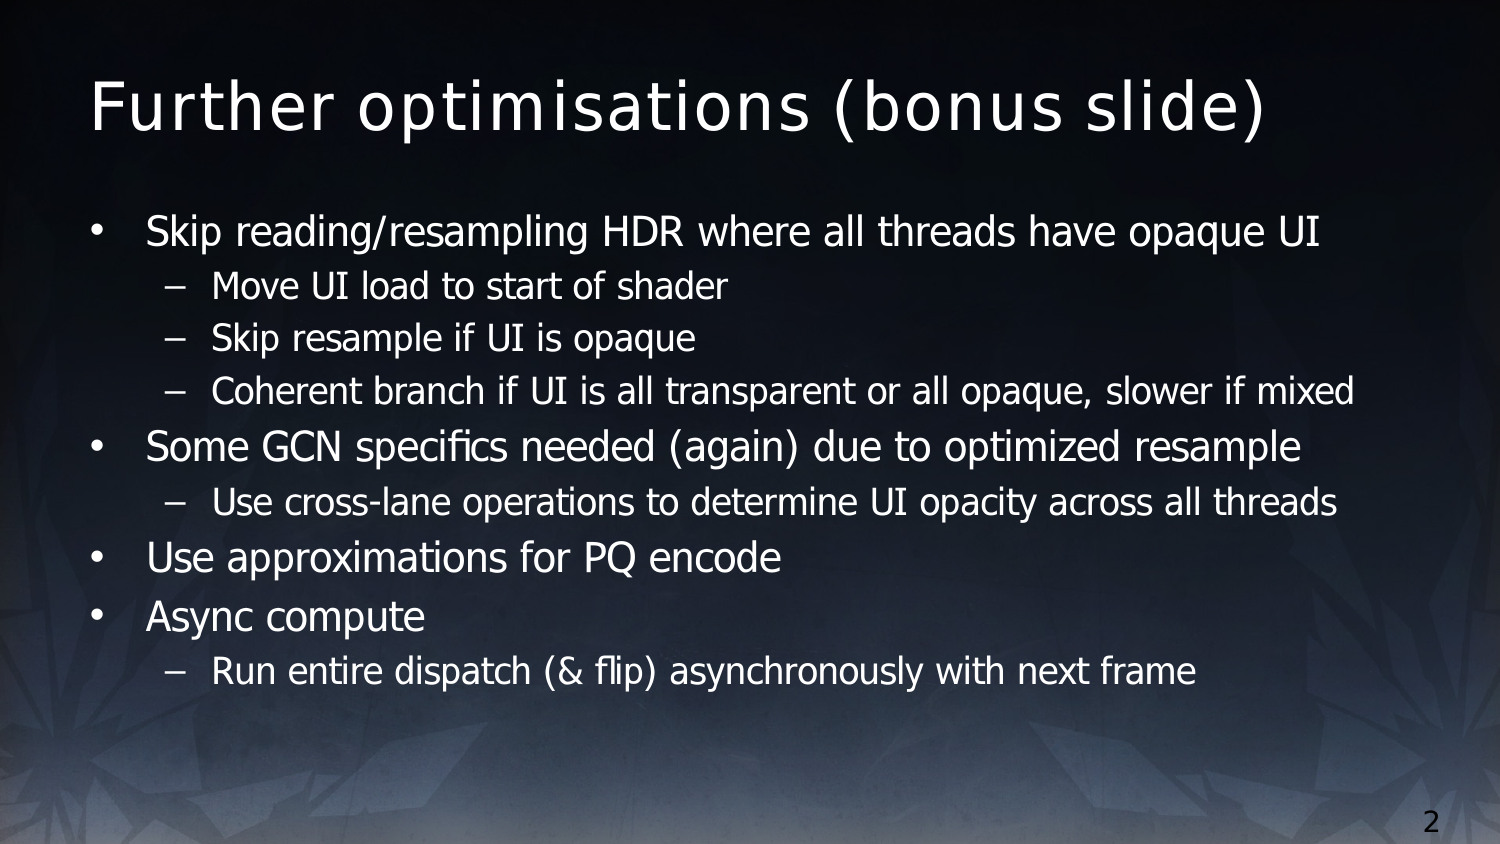

# Further optimisations (bonus slide)
Skip reading/resampling HDR where all threads have opaque UI
Move UI load to start of shader
Skip resample if UI is opaque
Coherent branch if UI is all transparent or all opaque, slower if mixed
Some GCN specifics needed (again) due to optimized resample
Use cross-lane operations to determine UI opacity across all threads
Use approximations for PQ encode
Async compute
Run entire dispatch (& flip) asynchronously with next frame
2